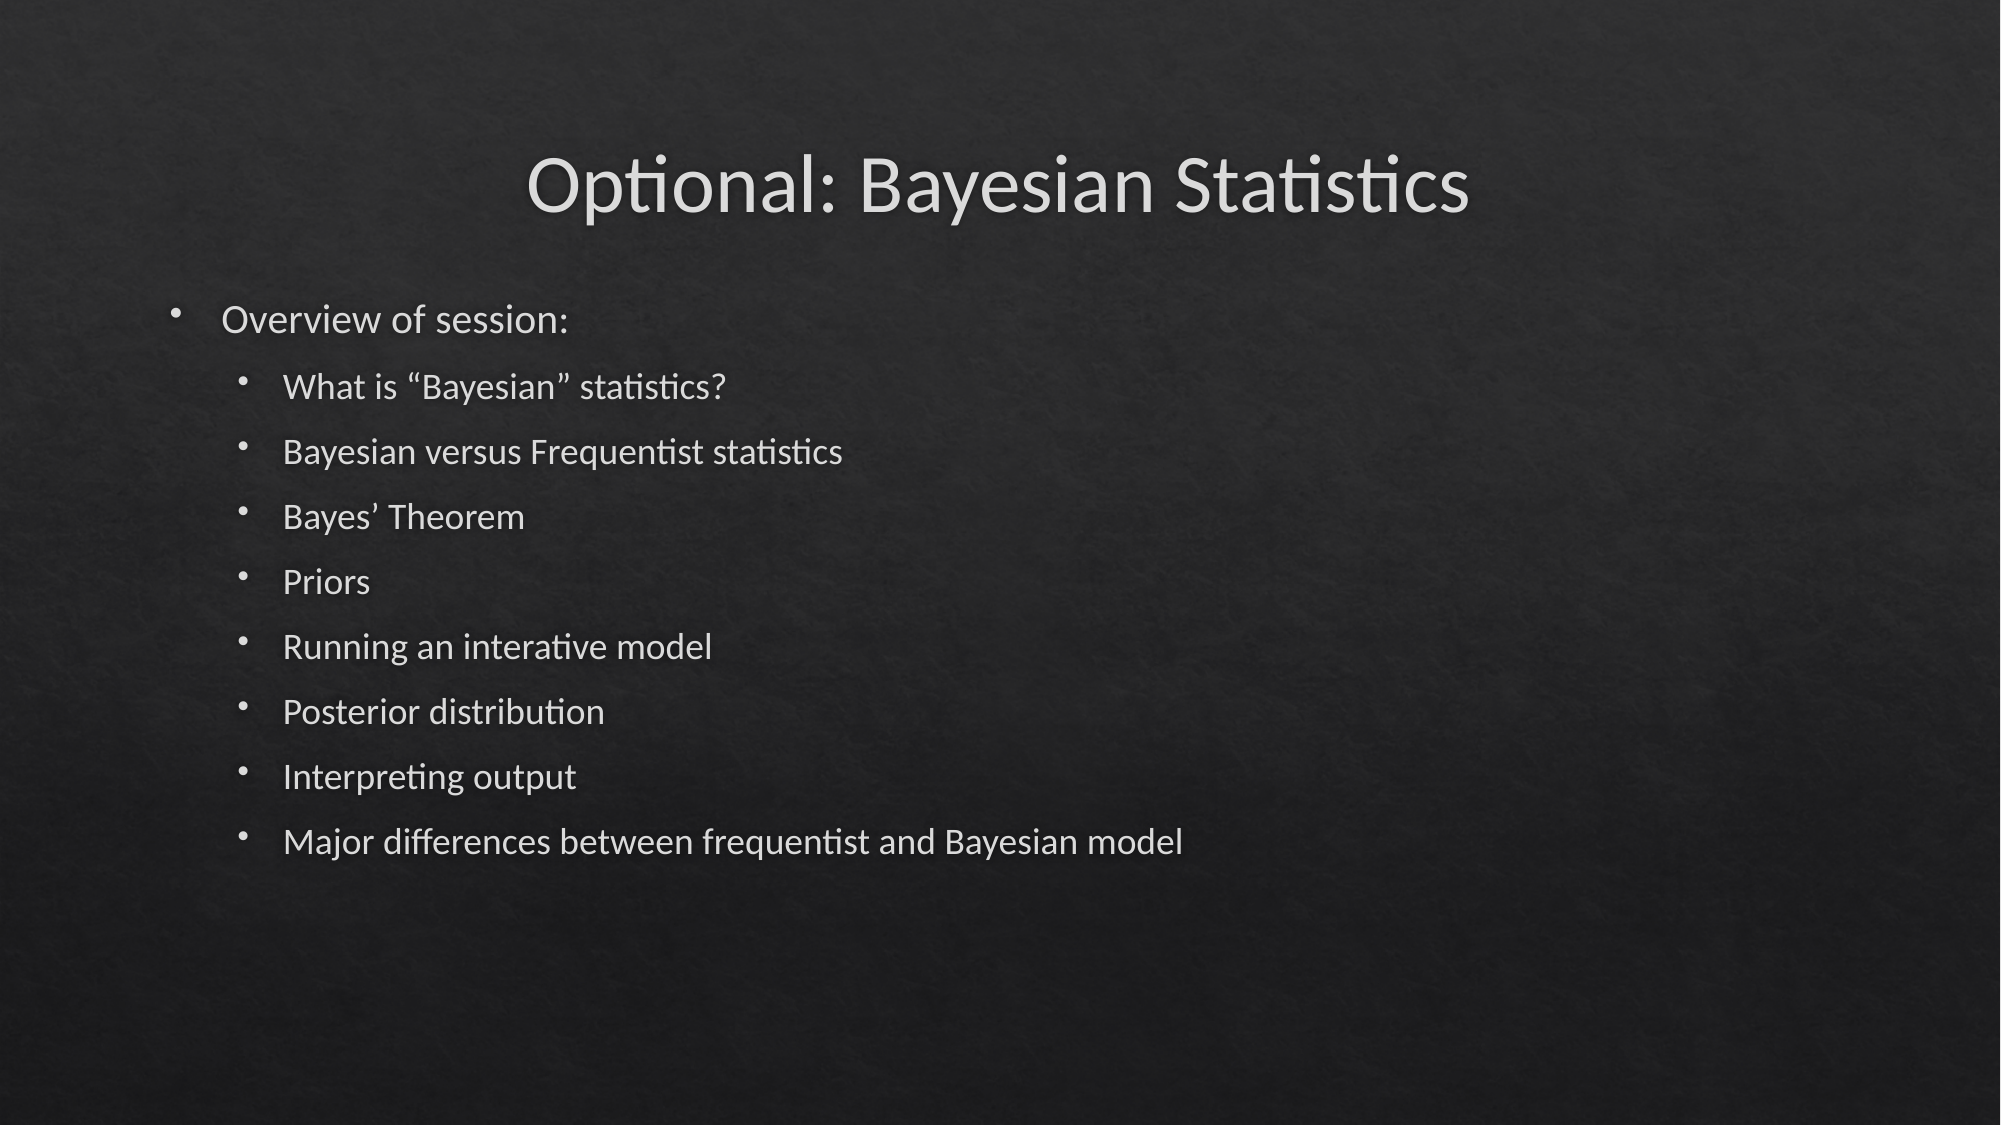

# Optional: Bayesian Statistics
Overview of session:
What is “Bayesian” statistics?
Bayesian versus Frequentist statistics
Bayes’ Theorem
Priors
Running an interative model
Posterior distribution
Interpreting output
Major differences between frequentist and Bayesian model